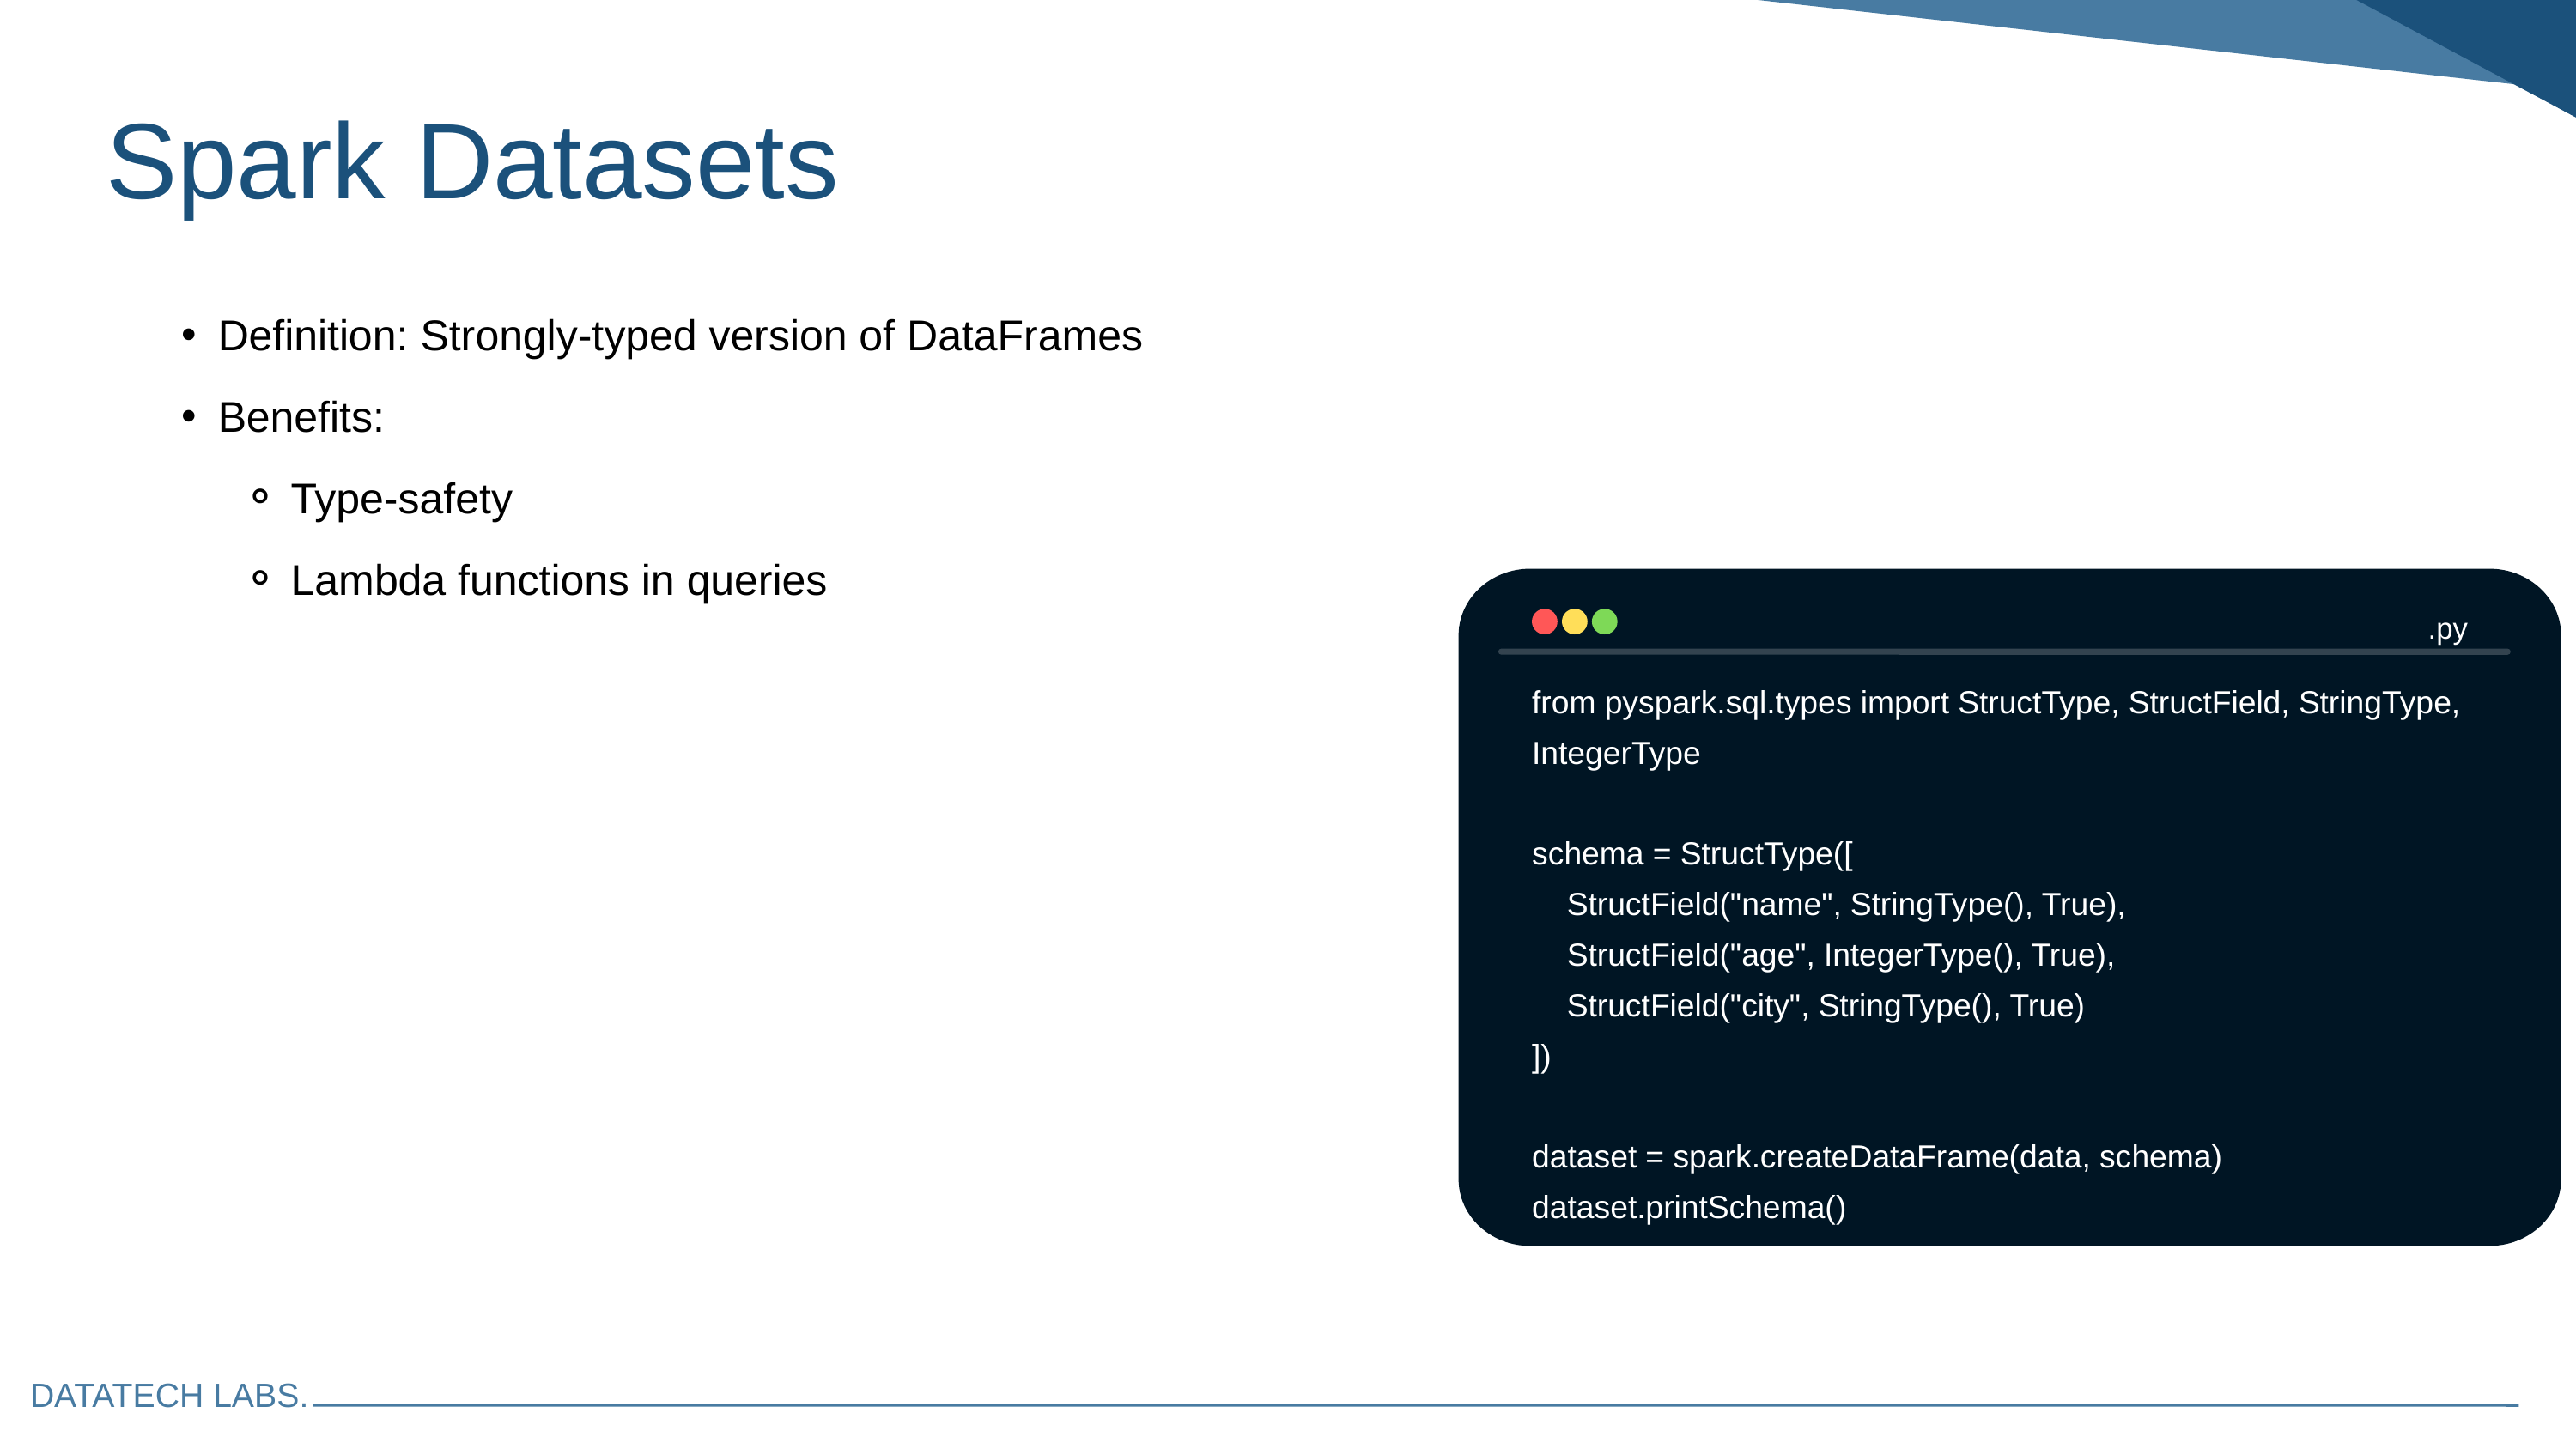

Spark Datasets
Definition: Strongly-typed version of DataFrames
Benefits:
Type-safety
Lambda functions in queries

.py

from pyspark.sql.types import StructType, StructField, StringType, IntegerType

schema = StructType([
    StructField("name", StringType(), True),
    StructField("age", IntegerType(), True),
    StructField("city", StringType(), True)
])

dataset = spark.createDataFrame(data, schema)
dataset.printSchema()
DATATECH LABS.